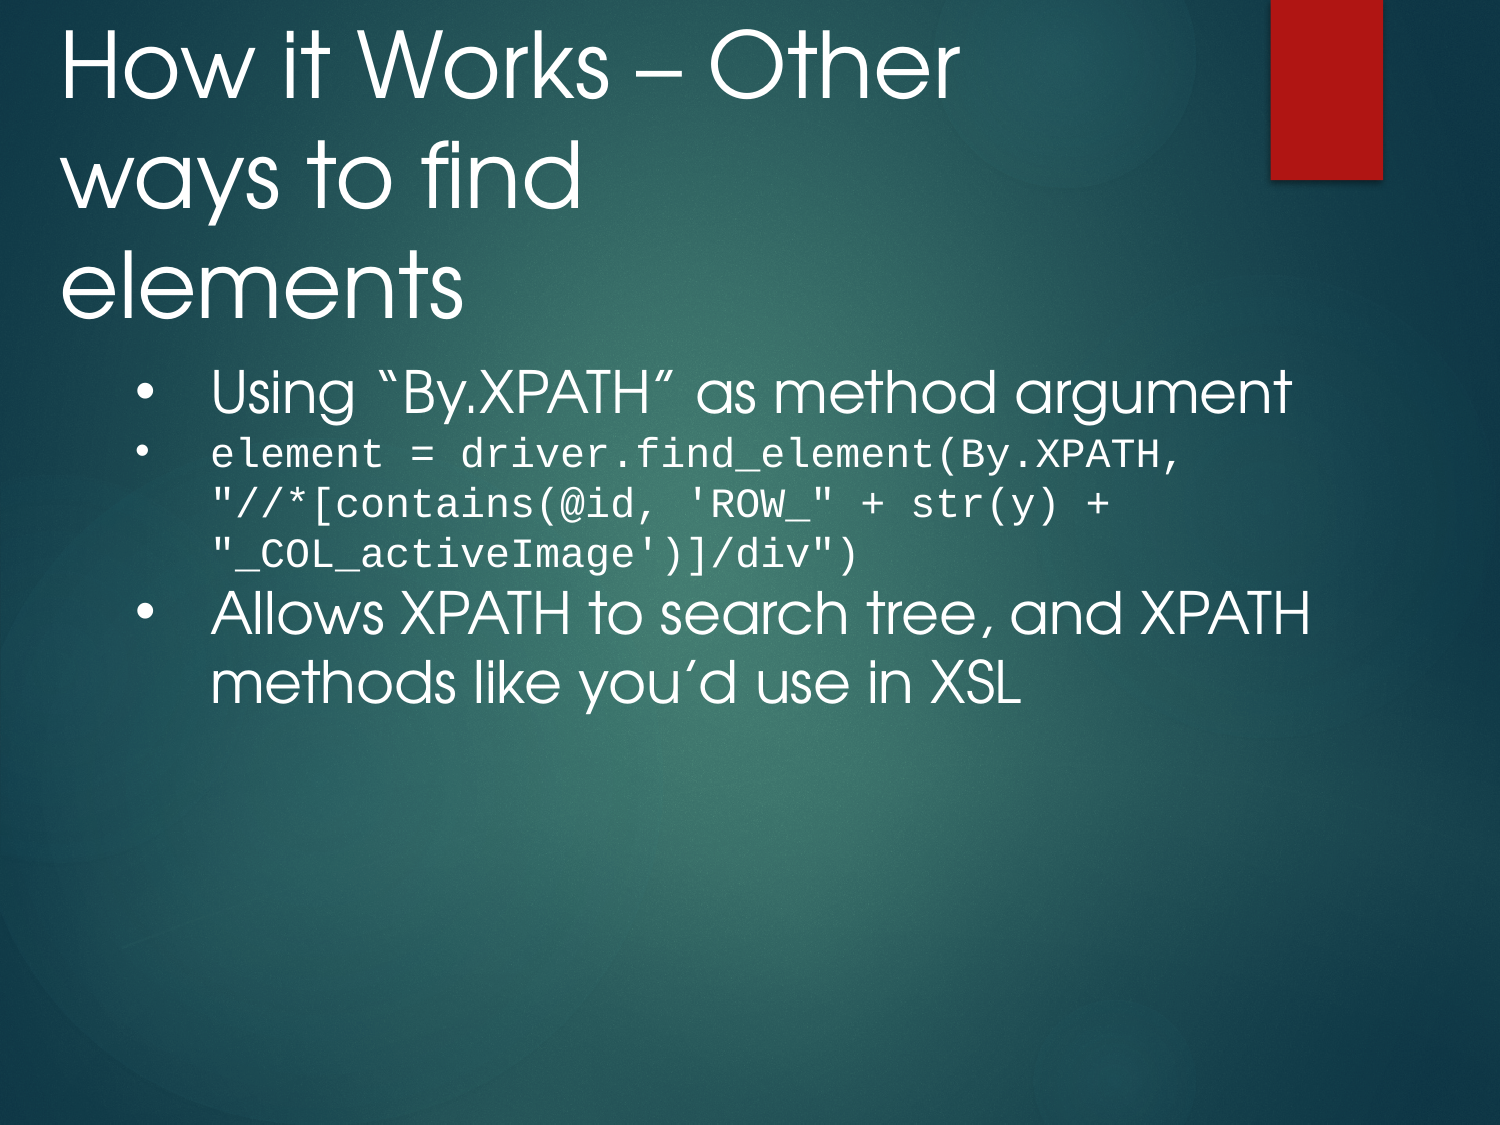

How it Works – Other ways to find elements
#

Using “By.XPATH” as method argument
element = driver.find_element(By.XPATH, "//*[contains(@id, 'ROW_" + str(y) + "_COL_activeImage')]/div")
Allows XPATH to search tree, and XPATH methods like you’d use in XSL